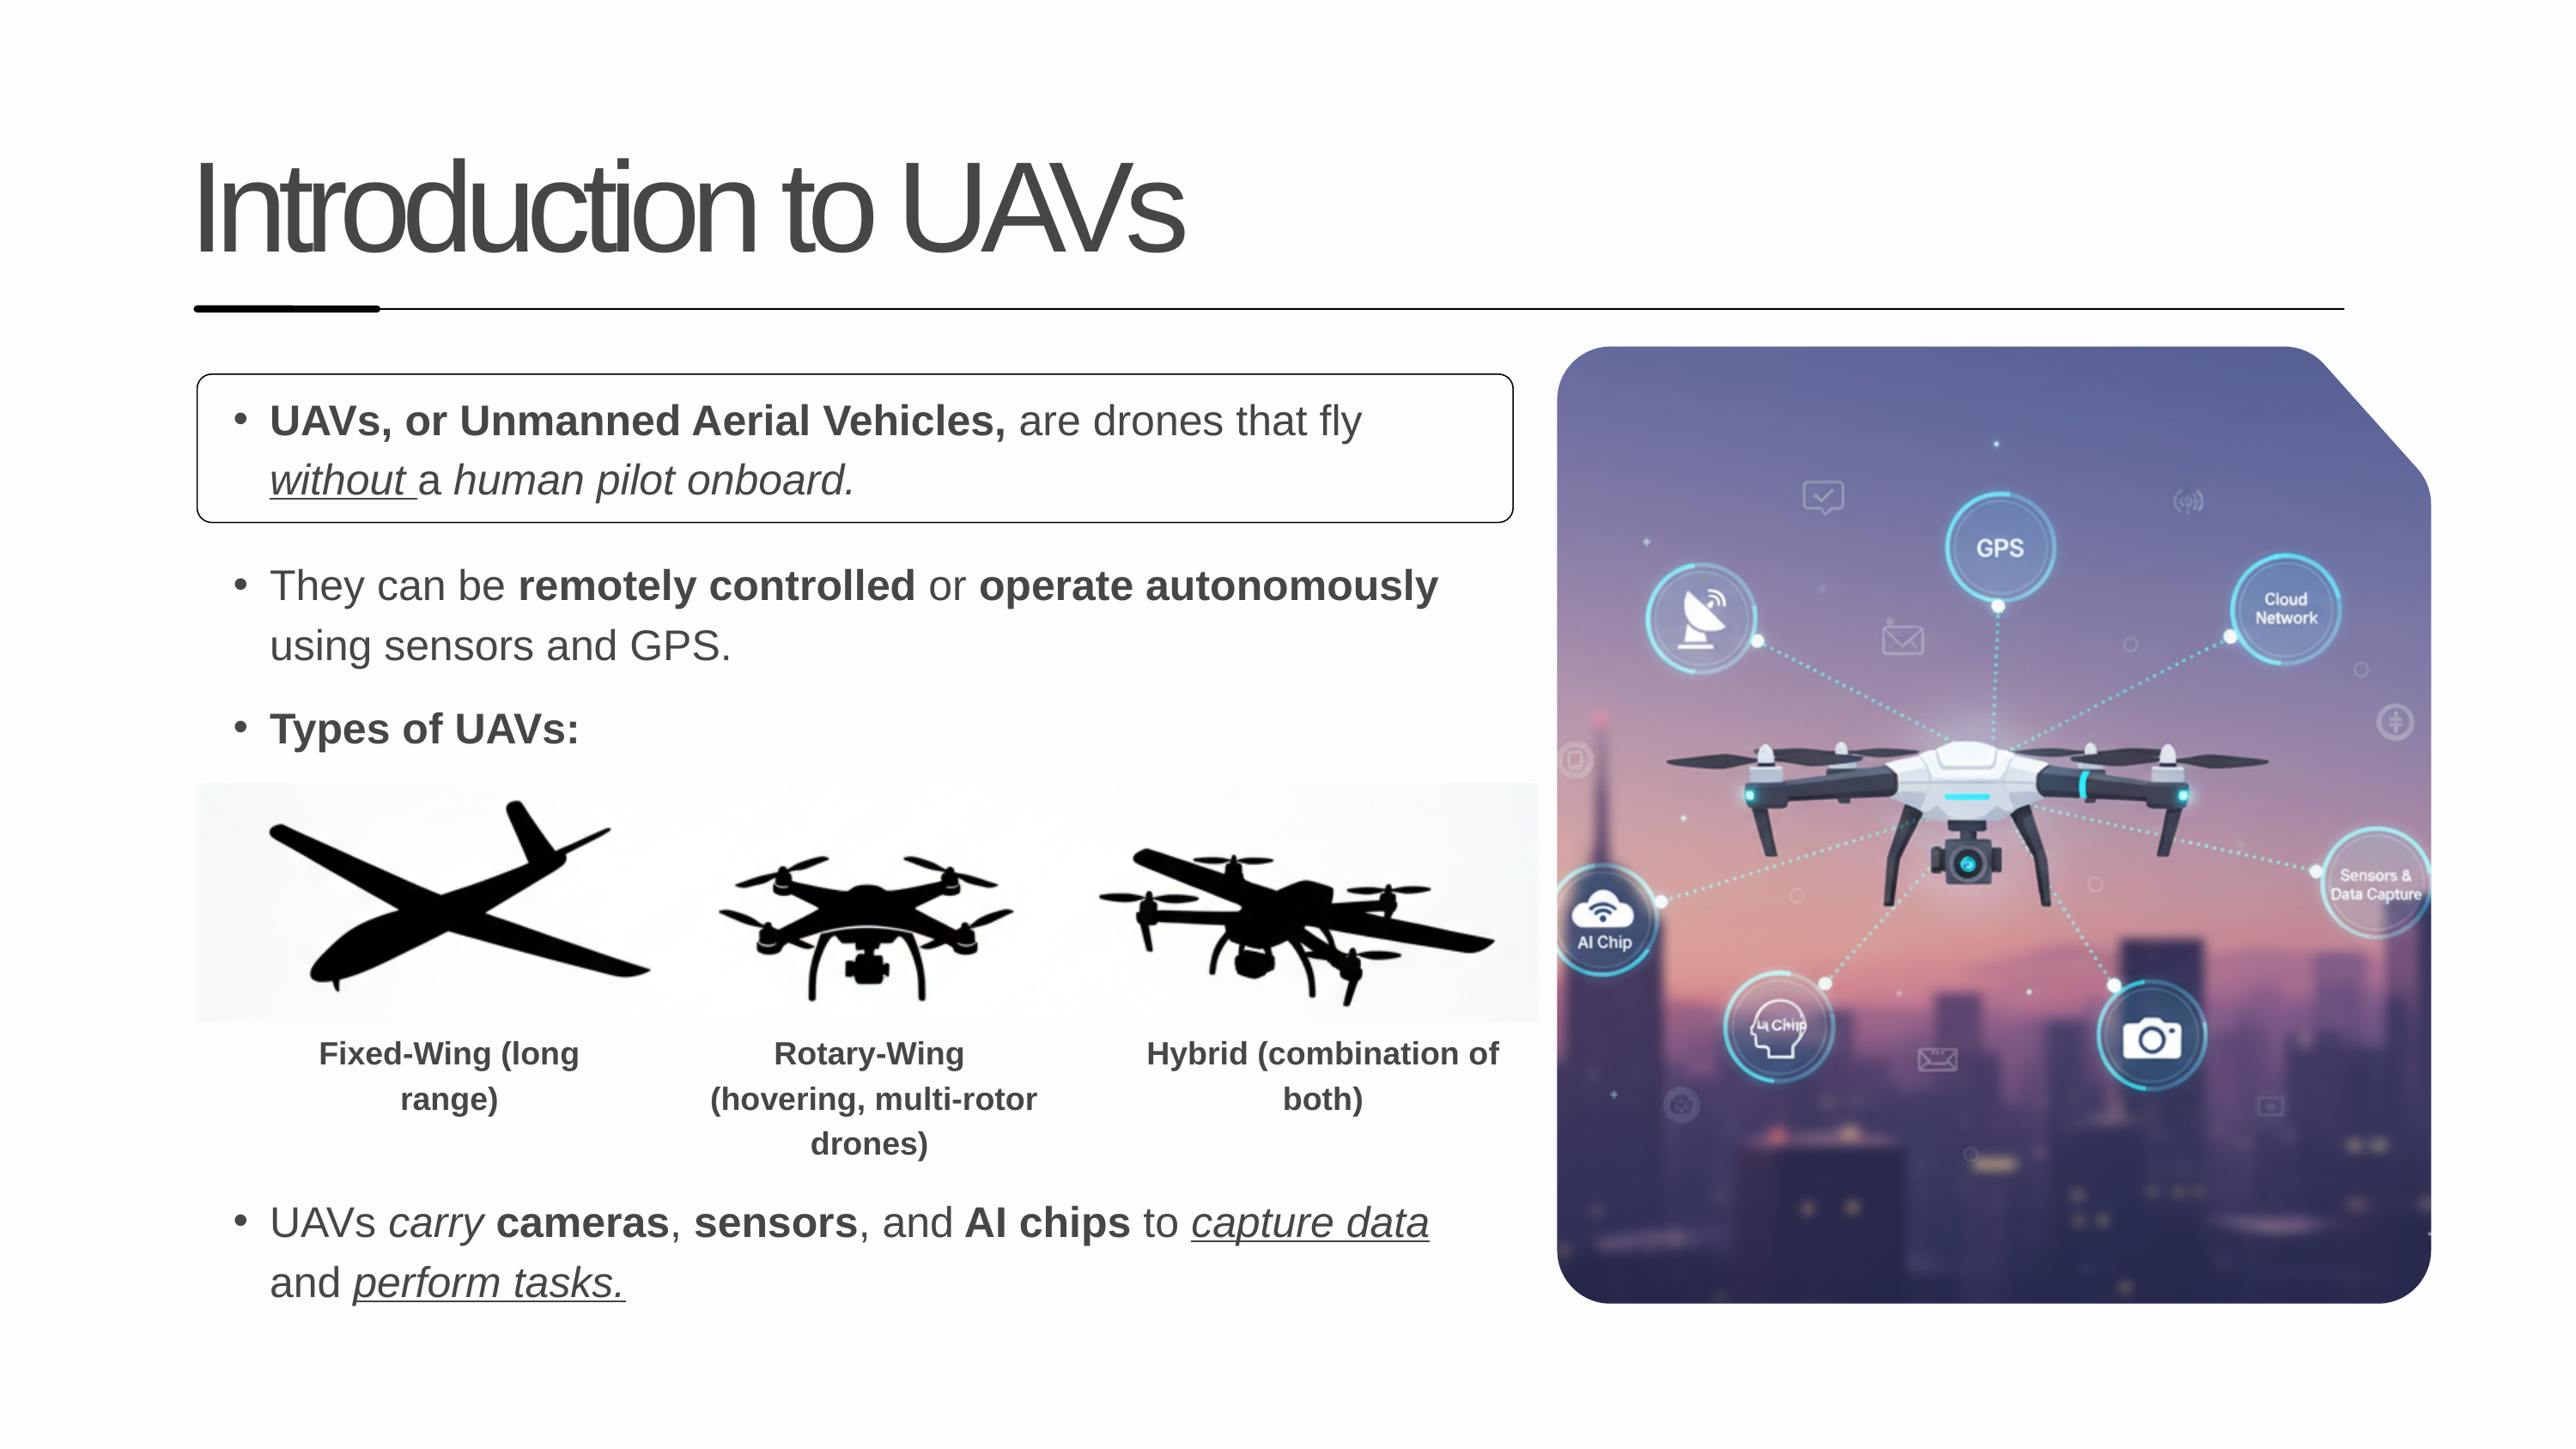

Introduction to UAVs

UAVs, or Unmanned Aerial Vehicles, are drones that fly without a human pilot onboard.
They can be remotely controlled or operate autonomously using sensors and GPS.

Types of UAVs:

Fixed-Wing (long range)
Rotary-Wing
 (hovering, multi-rotor drones)
Hybrid (combination of both)
UAVs carry cameras, sensors, and AI chips to capture data and perform tasks.